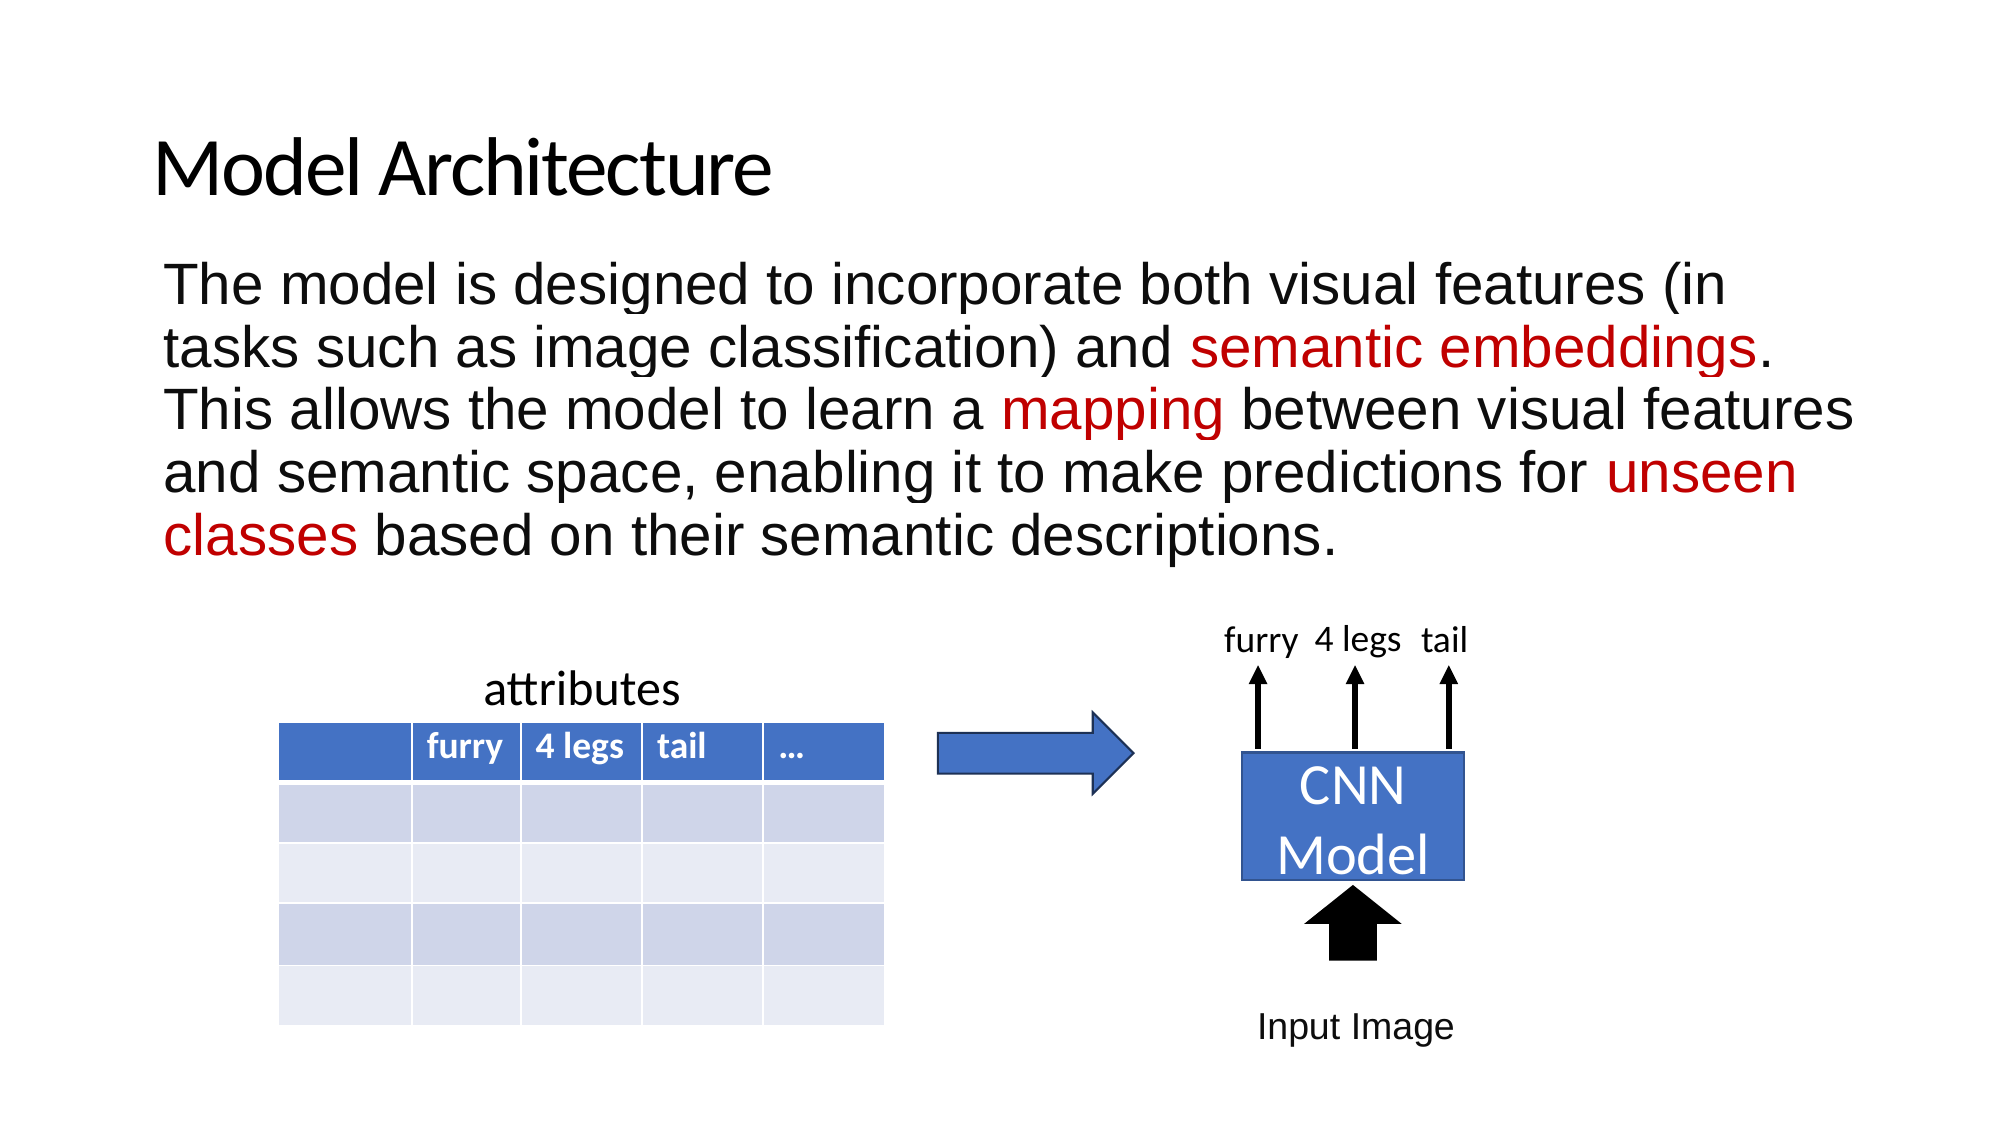

# Model Architecture
The model is designed to incorporate both visual features (in tasks such as image classification) and semantic embeddings. This allows the model to learn a mapping between visual features and semantic space, enabling it to make predictions for unseen classes based on their semantic descriptions.

4 legs
furry
tail
attributes

|  | furry | 4 legs | tail | … |
| --- | --- | --- | --- | --- |
|  |  |  |  |  |
|  |  |  |  |  |
|  |  |  |  |  |
|  |  |  |  |  |
CNN Model

Input Image